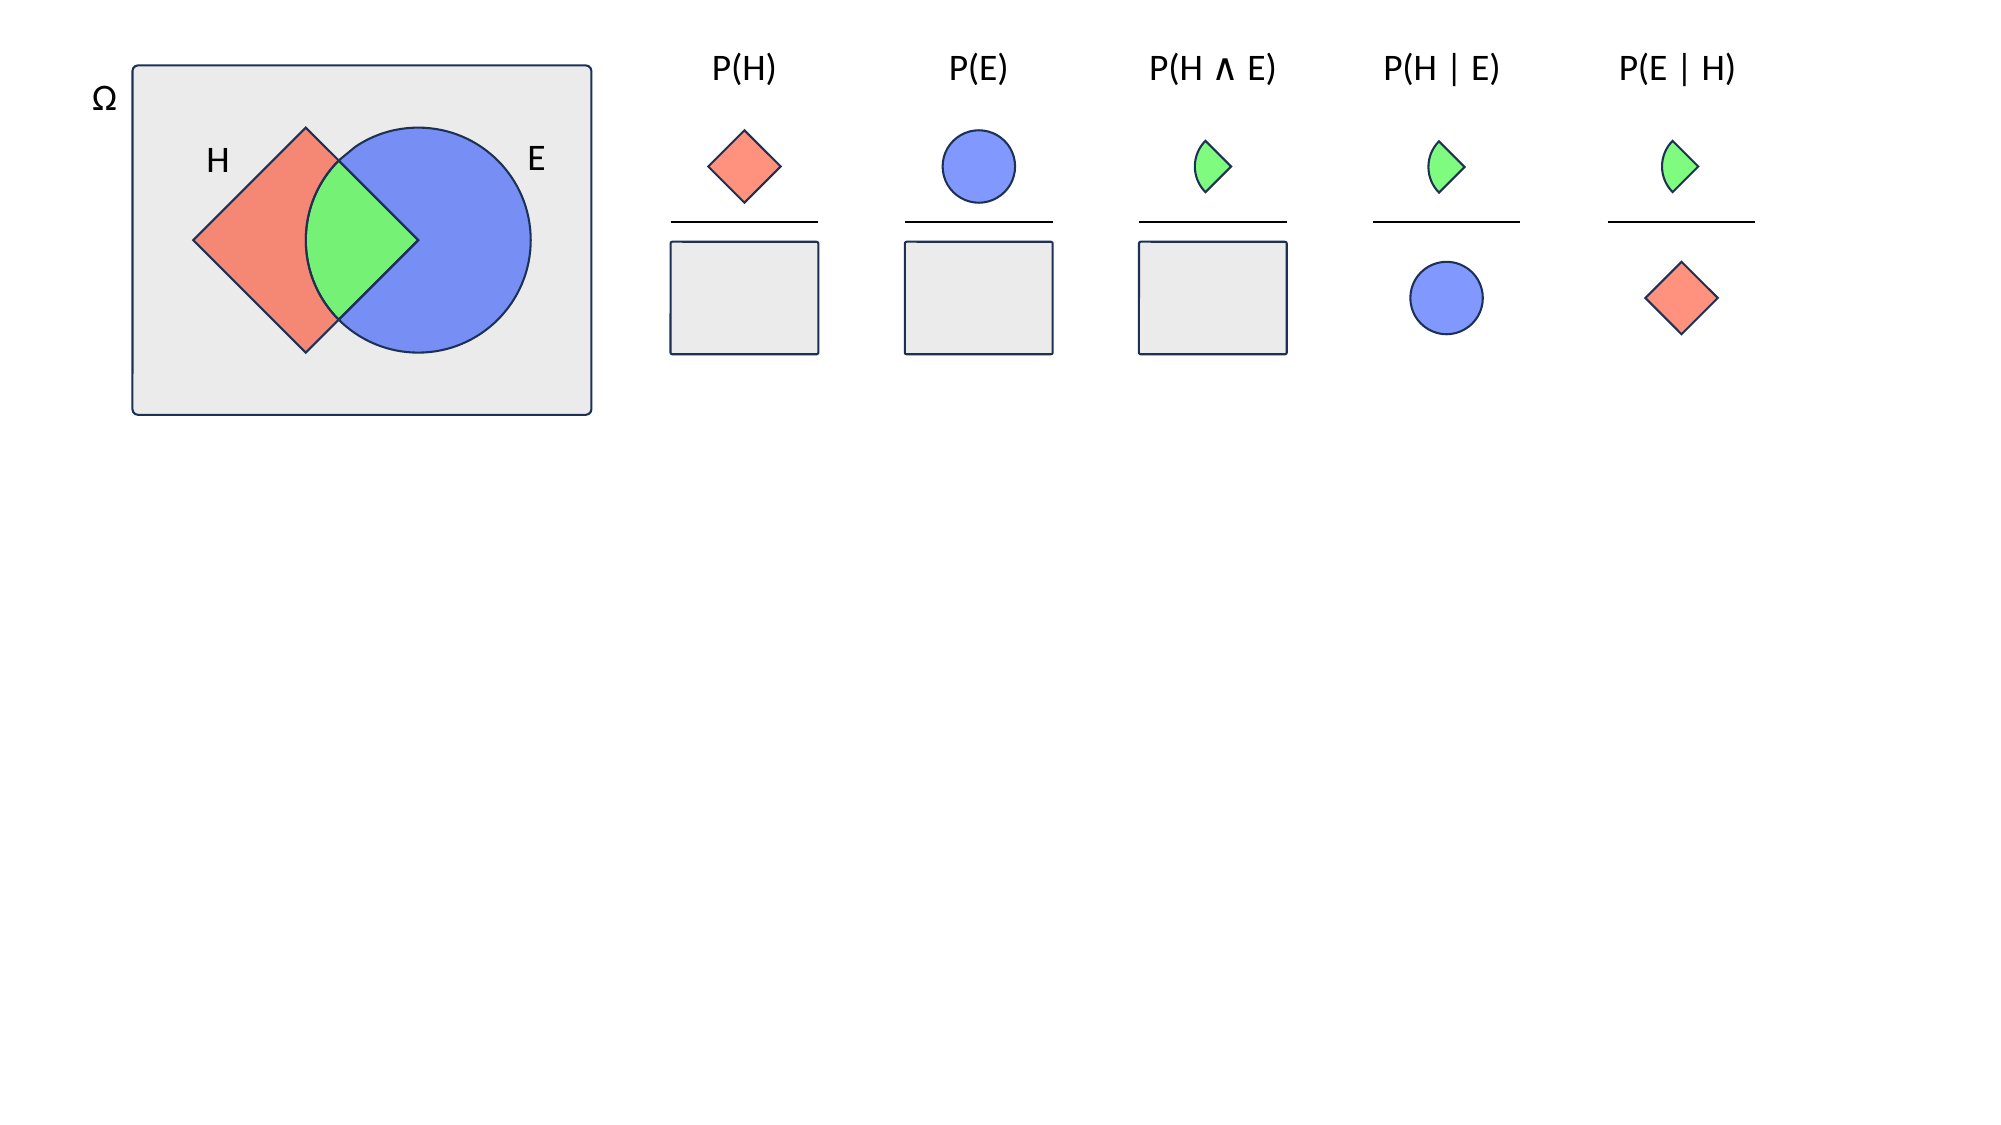

P(H)

P(E)

P(H ∧ E)

P(H | E)

P(E | H)

Ω

E
H